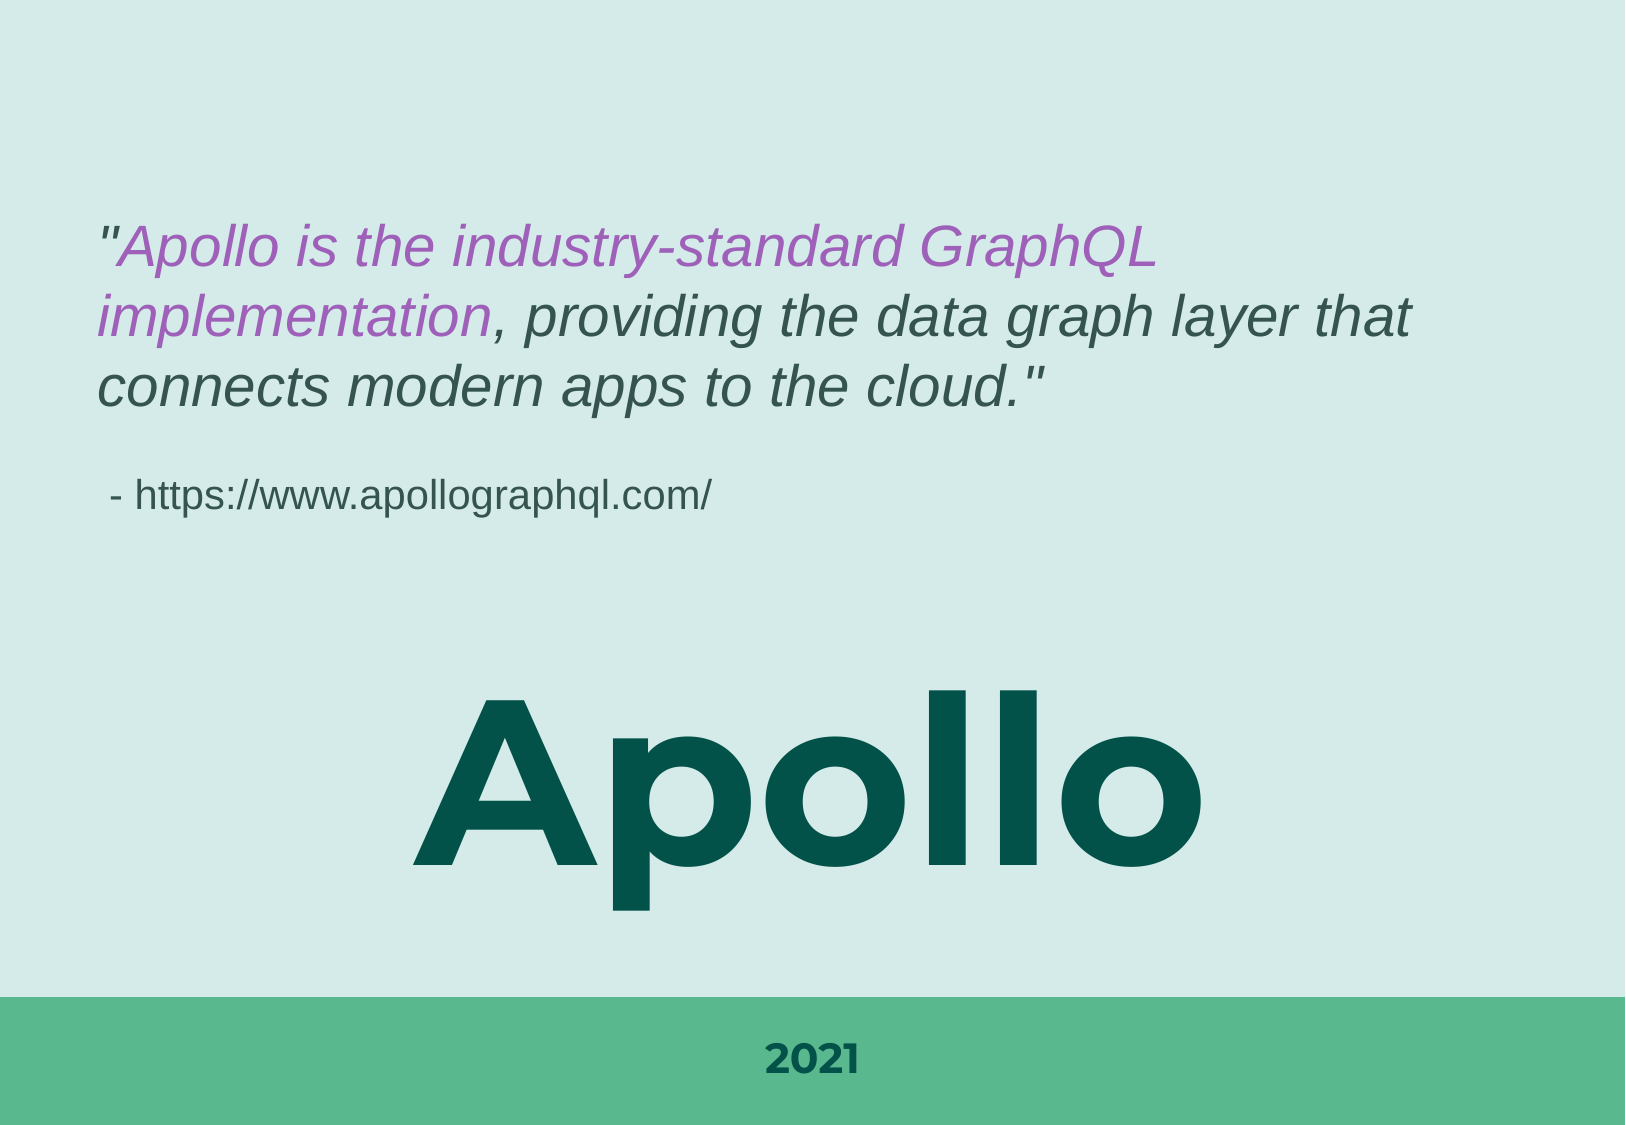

"Apollo is the industry-standard GraphQL implementation, providing the data graph layer that connects modern apps to the cloud."

 - https://www.apollographql.com/
Apollo
# 2021